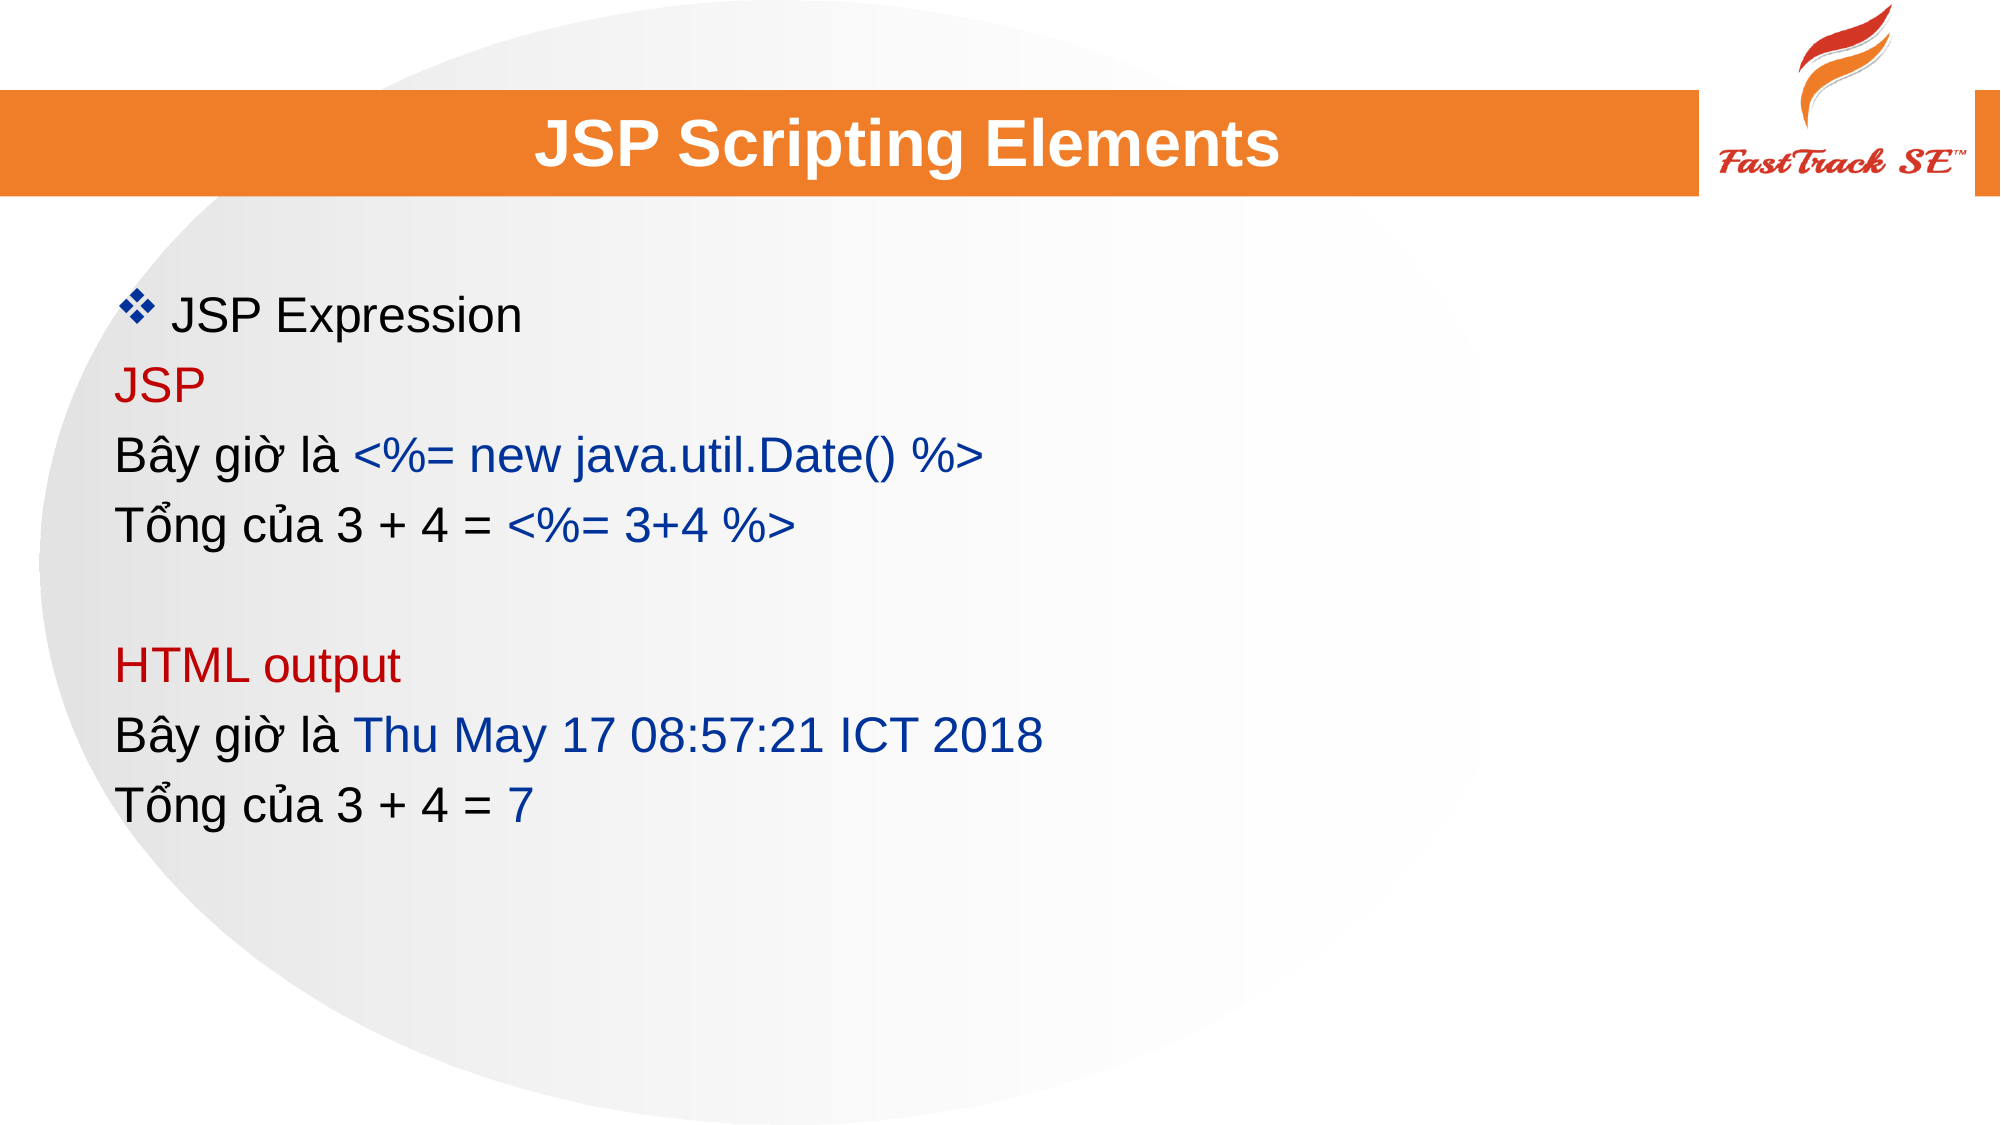

# JSP Scripting Elements
JSP Expression
JSP
Bây giờ là <%= new java.util.Date() %>
Tổng của 3 + 4 = <%= 3+4 %>

HTML output
Bây giờ là Thu May 17 08:57:21 ICT 2018
Tổng của 3 + 4 = 7